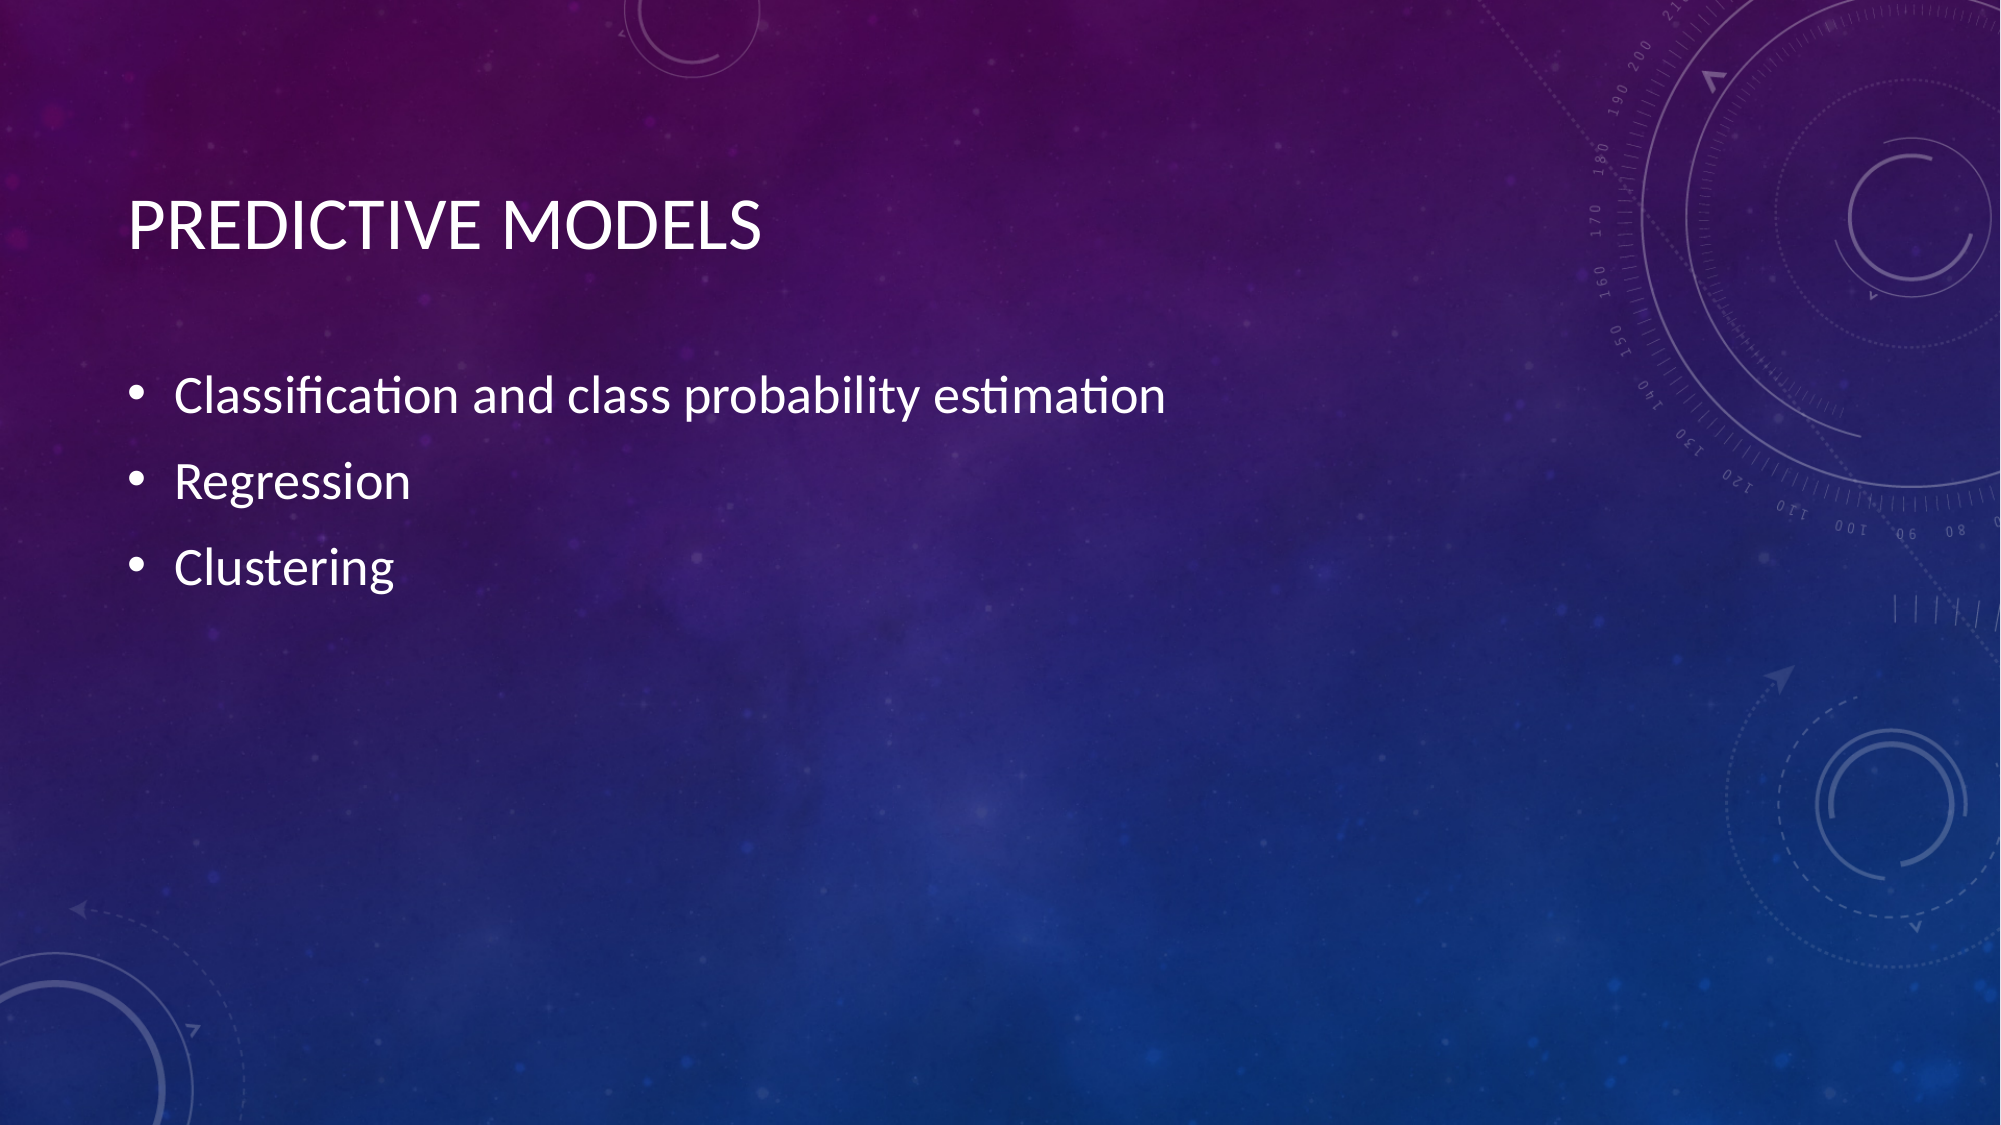

# Predictive models
Classification and class probability estimation
Regression
Clustering